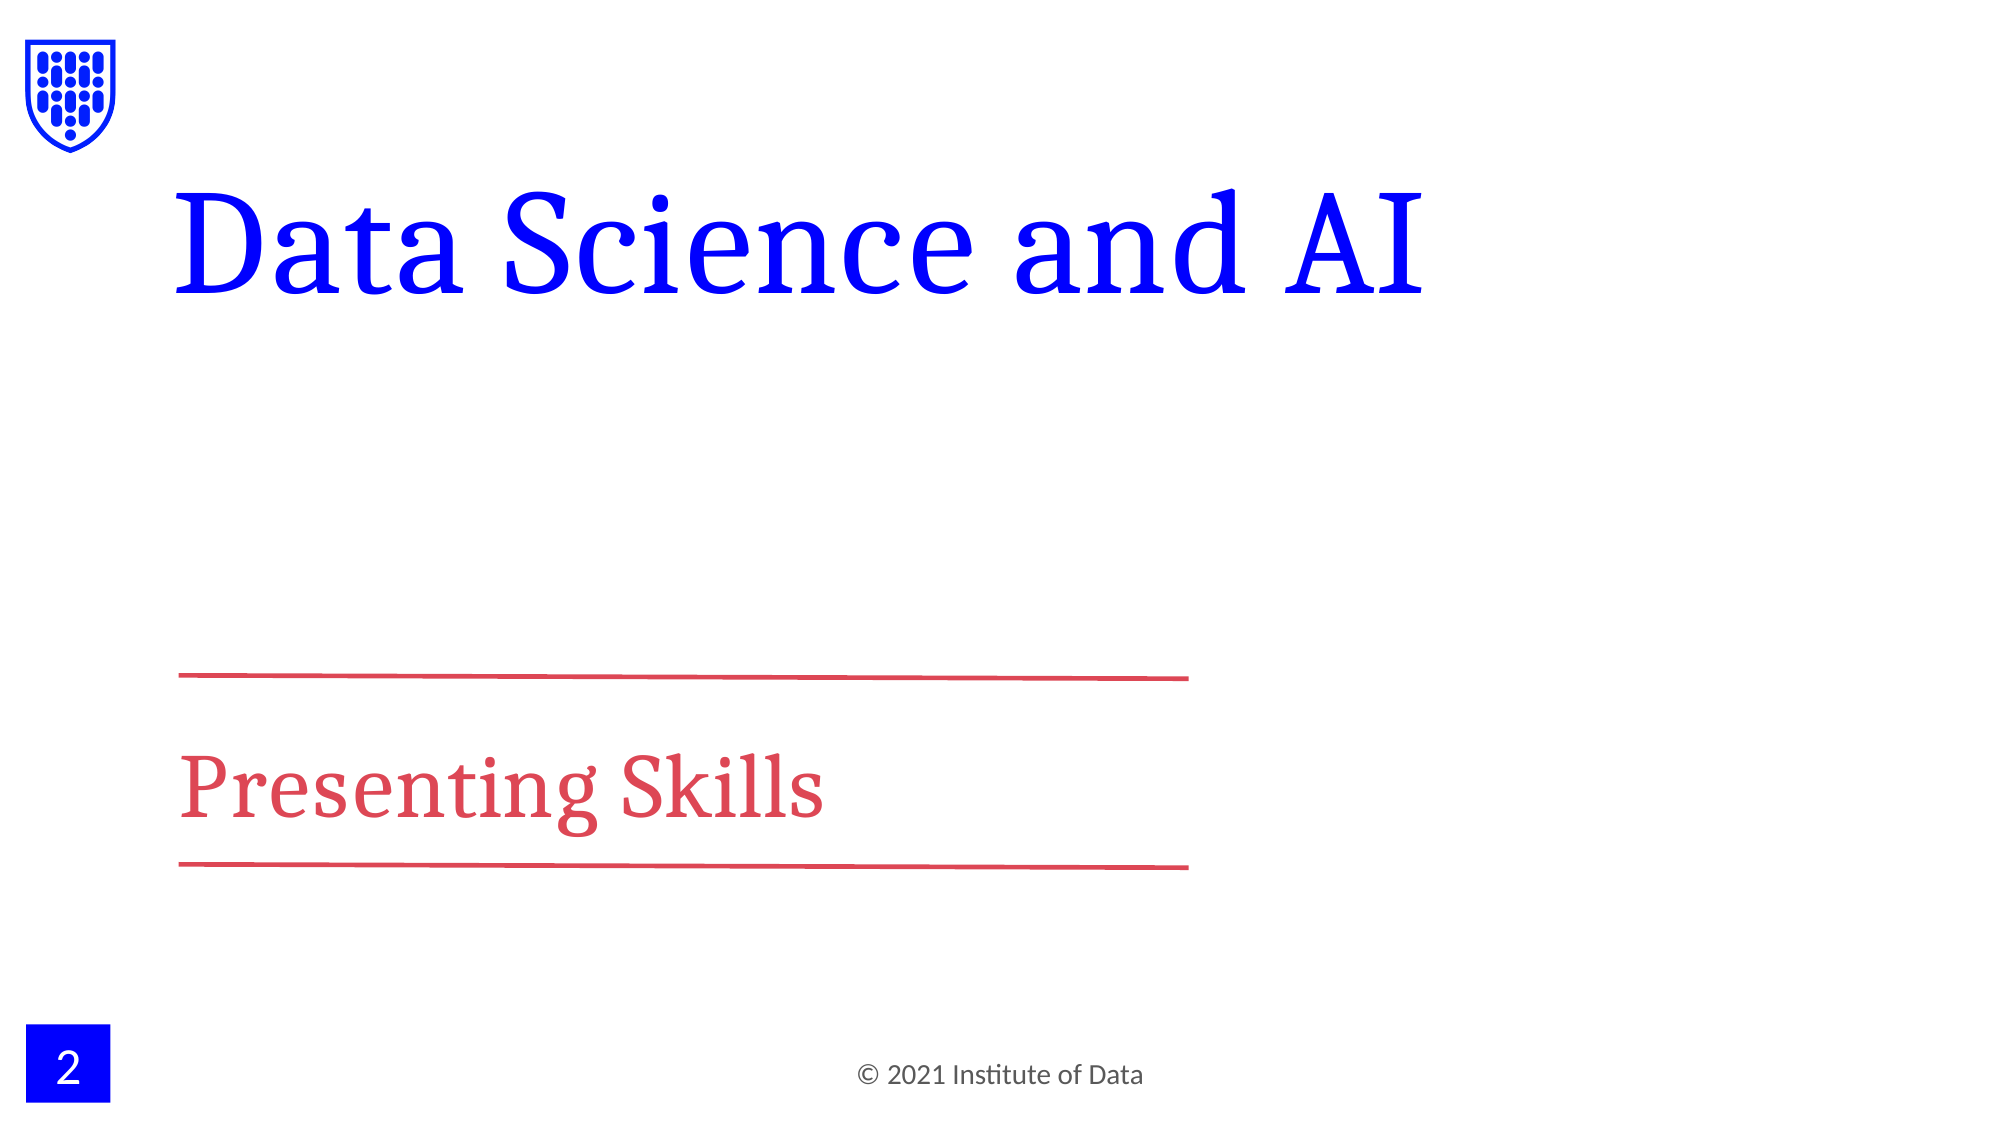

# Data Science and AI

Presenting Skills